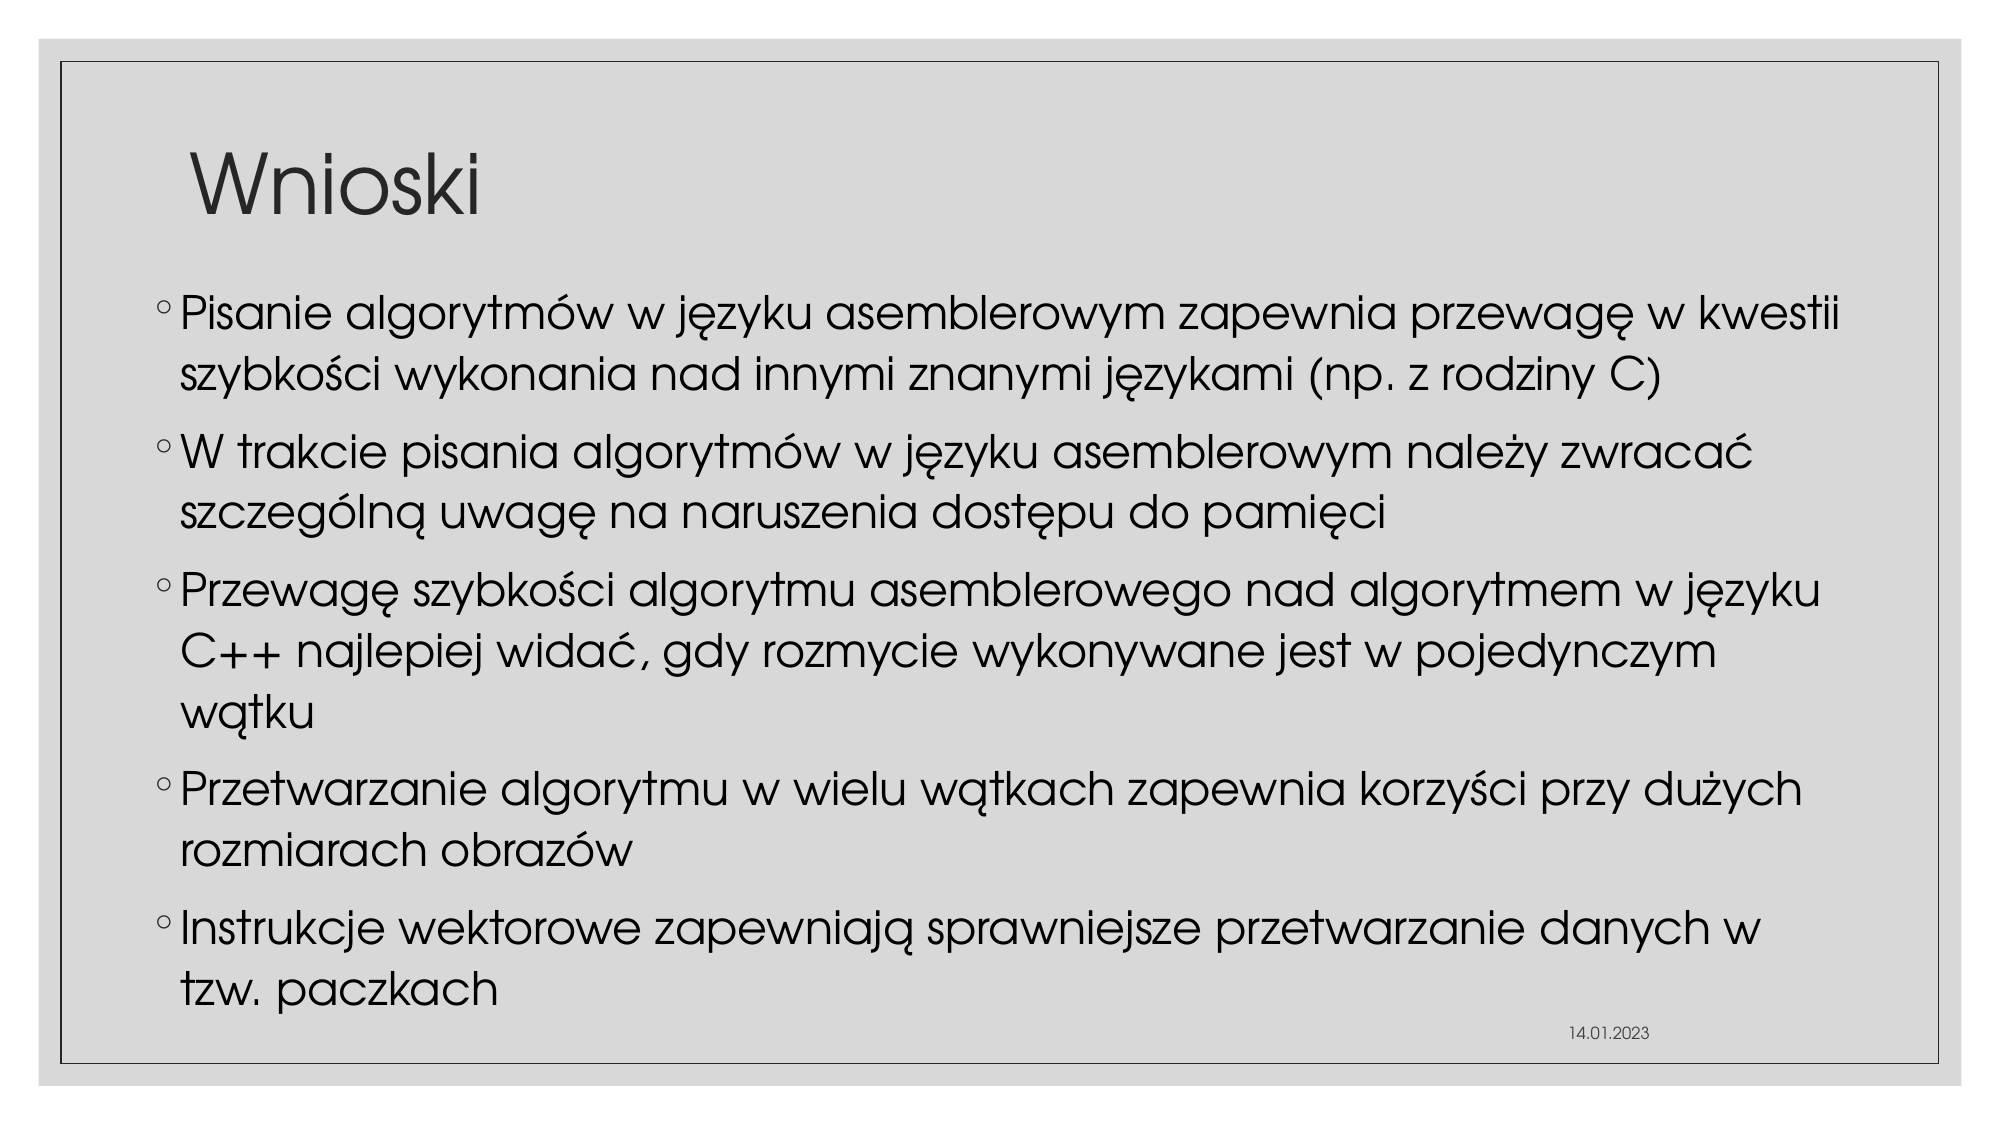

# Wnioski
Pisanie algorytmów w języku asemblerowym zapewnia przewagę w kwestii szybkości wykonania nad innymi znanymi językami (np. z rodziny C)
W trakcie pisania algorytmów w języku asemblerowym należy zwracać szczególną uwagę na naruszenia dostępu do pamięci
Przewagę szybkości algorytmu asemblerowego nad algorytmem w języku C++ najlepiej widać, gdy rozmycie wykonywane jest w pojedynczym wątku
Przetwarzanie algorytmu w wielu wątkach zapewnia korzyści przy dużych rozmiarach obrazów
Instrukcje wektorowe zapewniają sprawniejsze przetwarzanie danych w tzw. paczkach

14.01.2023